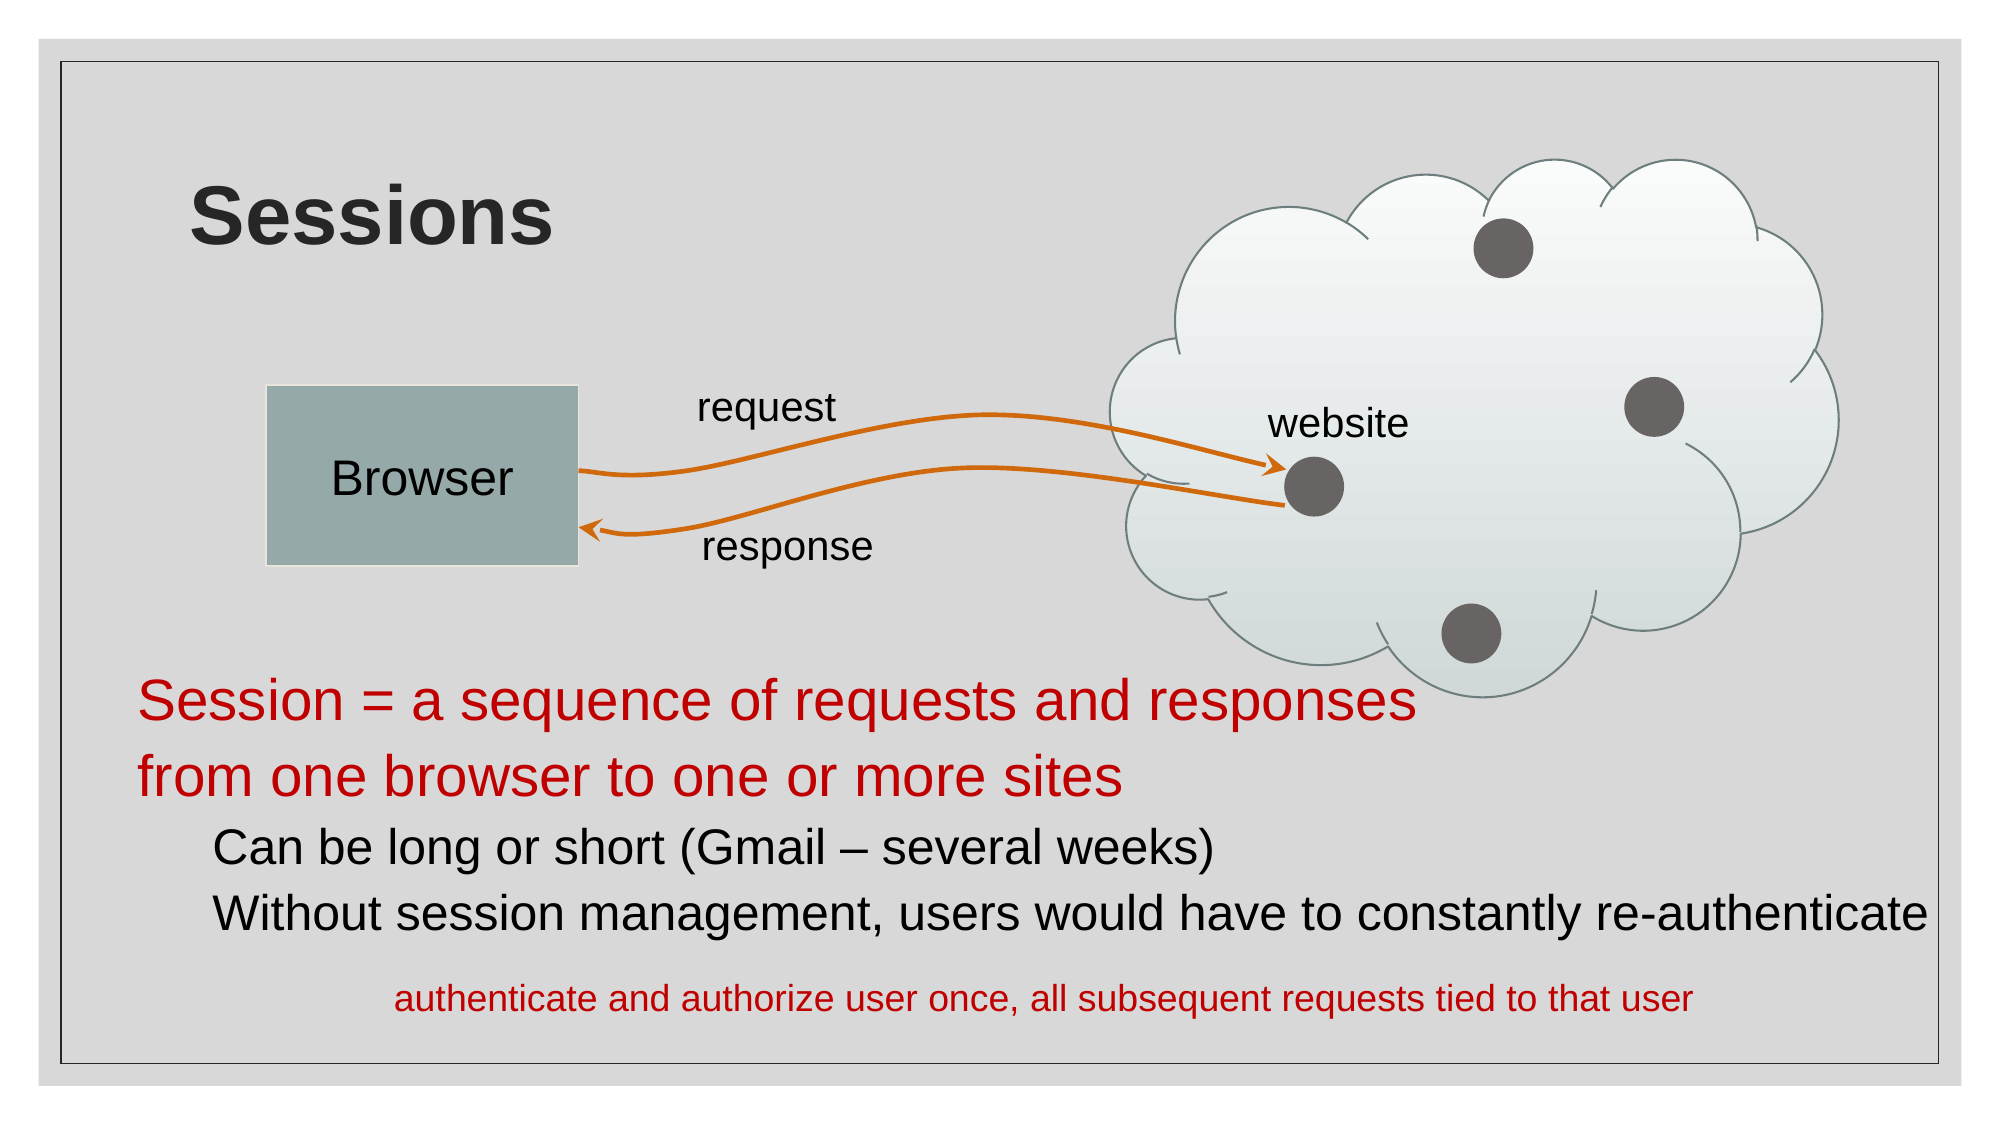

# Sessions

request

Browser
website

response

Session = a sequence of requests and responses
from one browser to one or more sites
Can be long or short (Gmail – several weeks)
Without session management, users would have to constantly re-authenticate
authenticate and authorize user once, all subsequent requests tied to that user